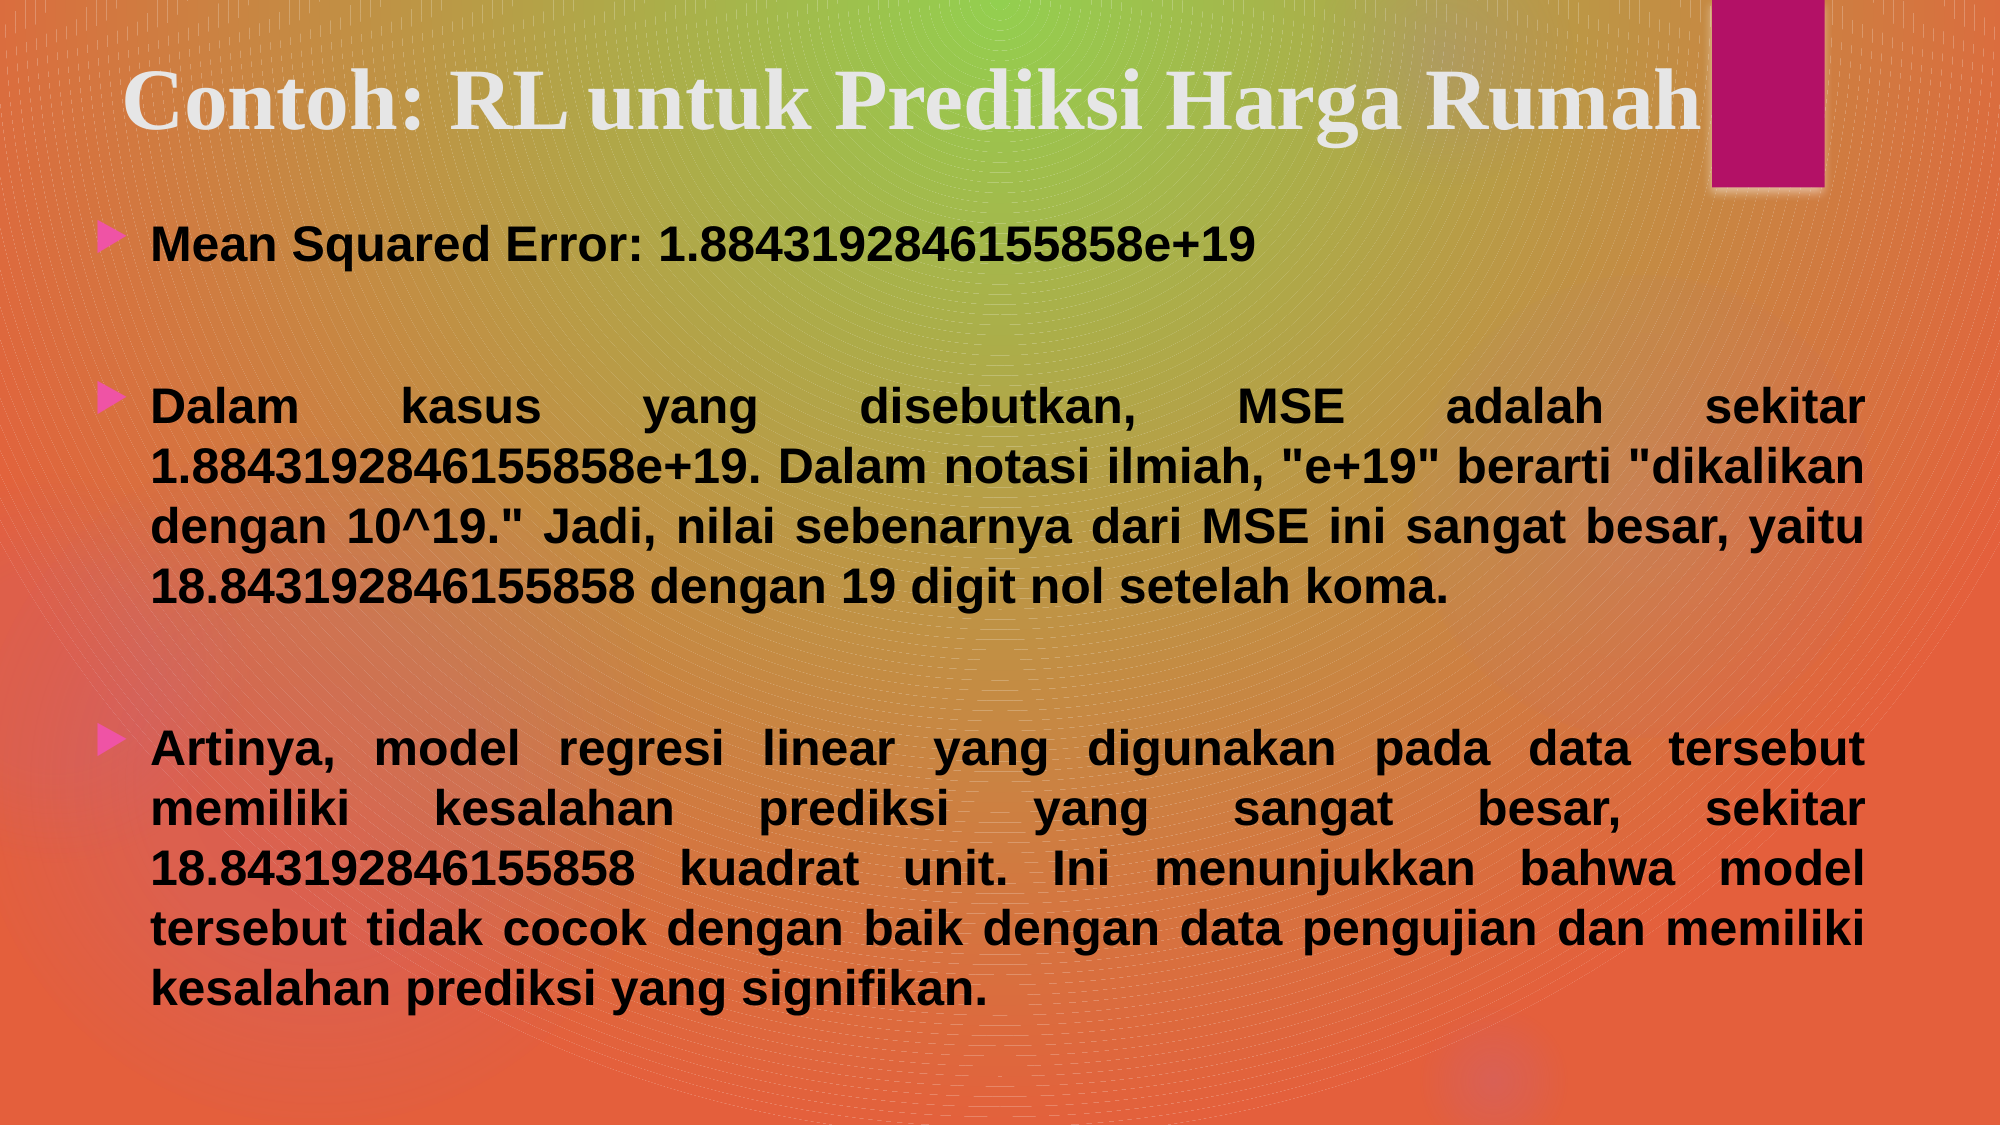

# Contoh: RL untuk Prediksi Harga Rumah
Mean Squared Error: 1.8843192846155858e+19

Dalam kasus yang disebutkan, MSE adalah sekitar 1.8843192846155858e+19. Dalam notasi ilmiah, "e+19" berarti "dikalikan dengan 10^19." Jadi, nilai sebenarnya dari MSE ini sangat besar, yaitu 18.843192846155858 dengan 19 digit nol setelah koma.

Artinya, model regresi linear yang digunakan pada data tersebut memiliki kesalahan prediksi yang sangat besar, sekitar 18.843192846155858 kuadrat unit. Ini menunjukkan bahwa model tersebut tidak cocok dengan baik dengan data pengujian dan memiliki kesalahan prediksi yang signifikan.